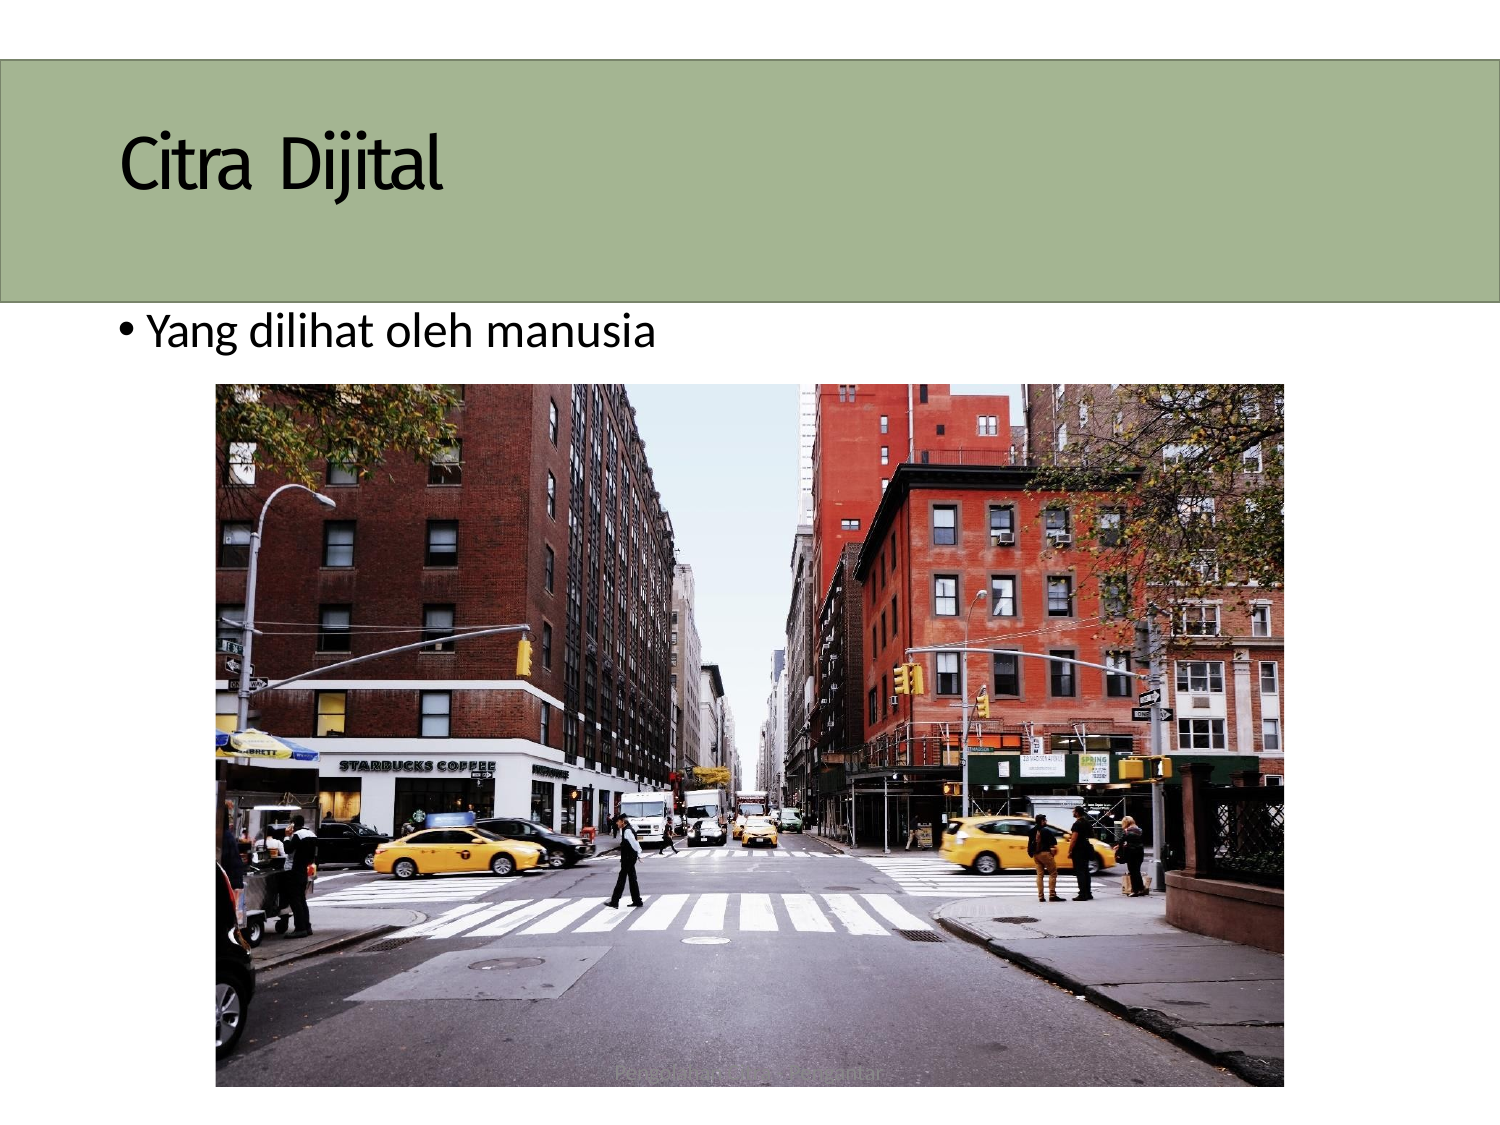

# Citra Dijital
Yang dilihat oleh manusia

Pengolahan Citra - Pengantar